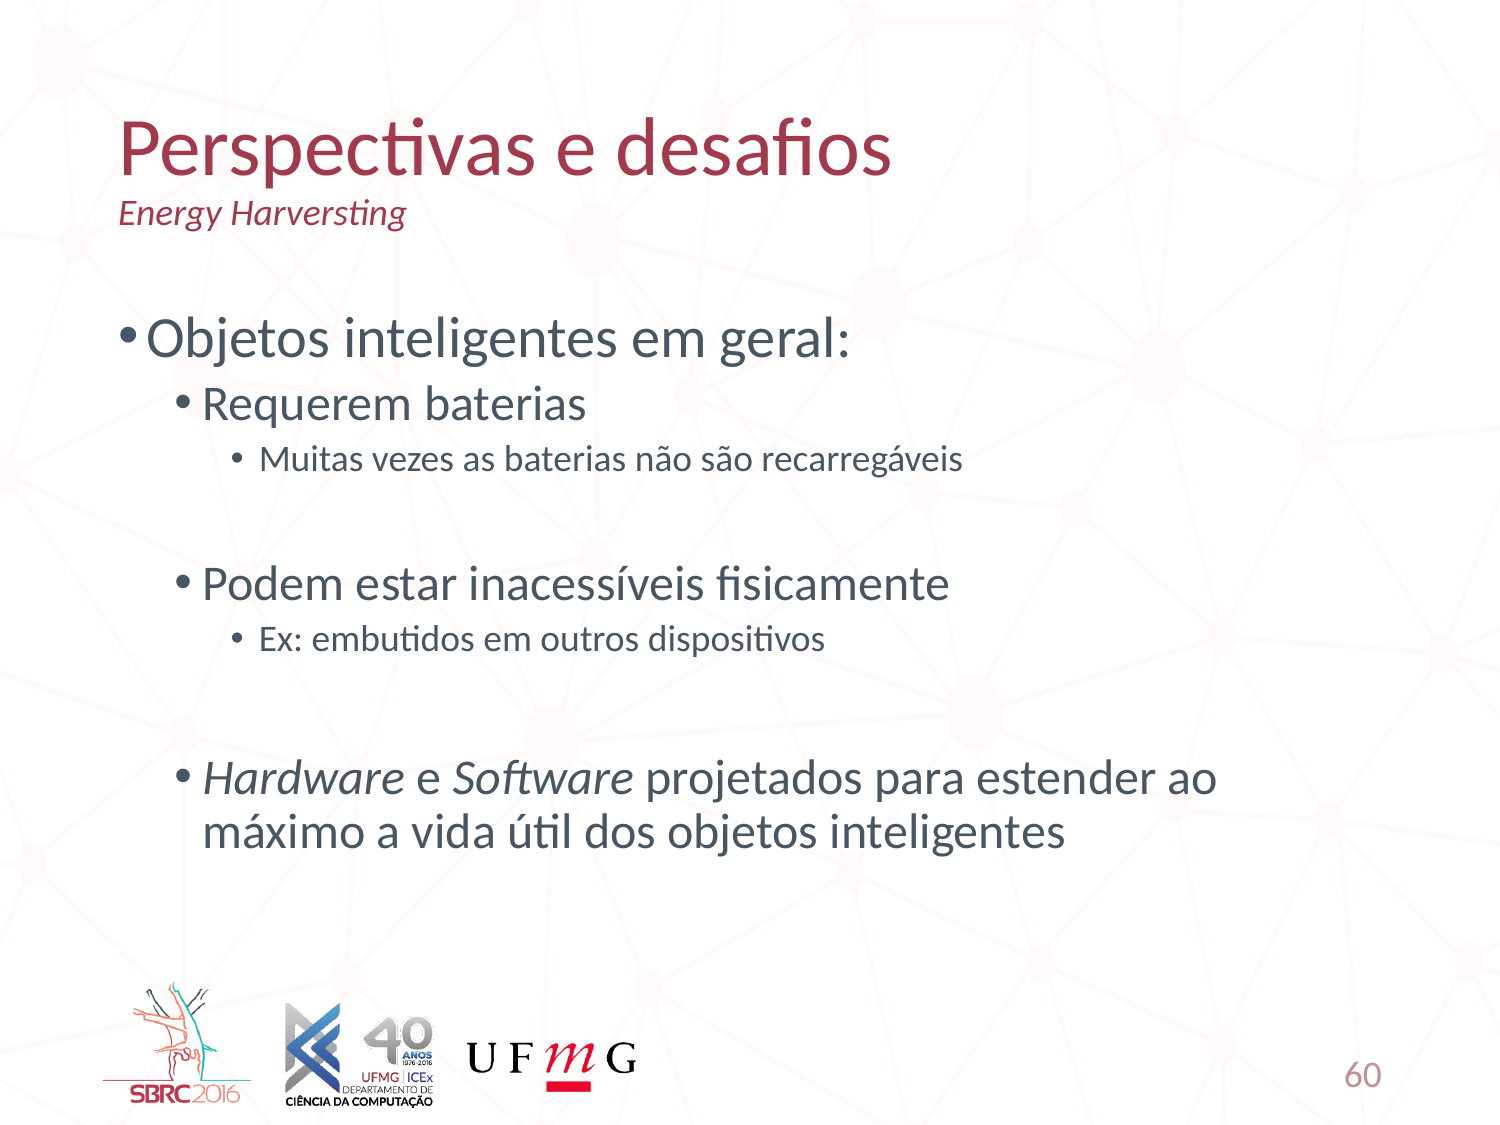

# Perspectivas e desafios Energy Harversting
Objetos inteligentes em geral:
Requerem baterias
Muitas vezes as baterias não são recarregáveis

Podem estar inacessíveis fisicamente
Ex: embutidos em outros dispositivos

Hardware e Software projetados para estender ao máximo a vida útil dos objetos inteligentes

60